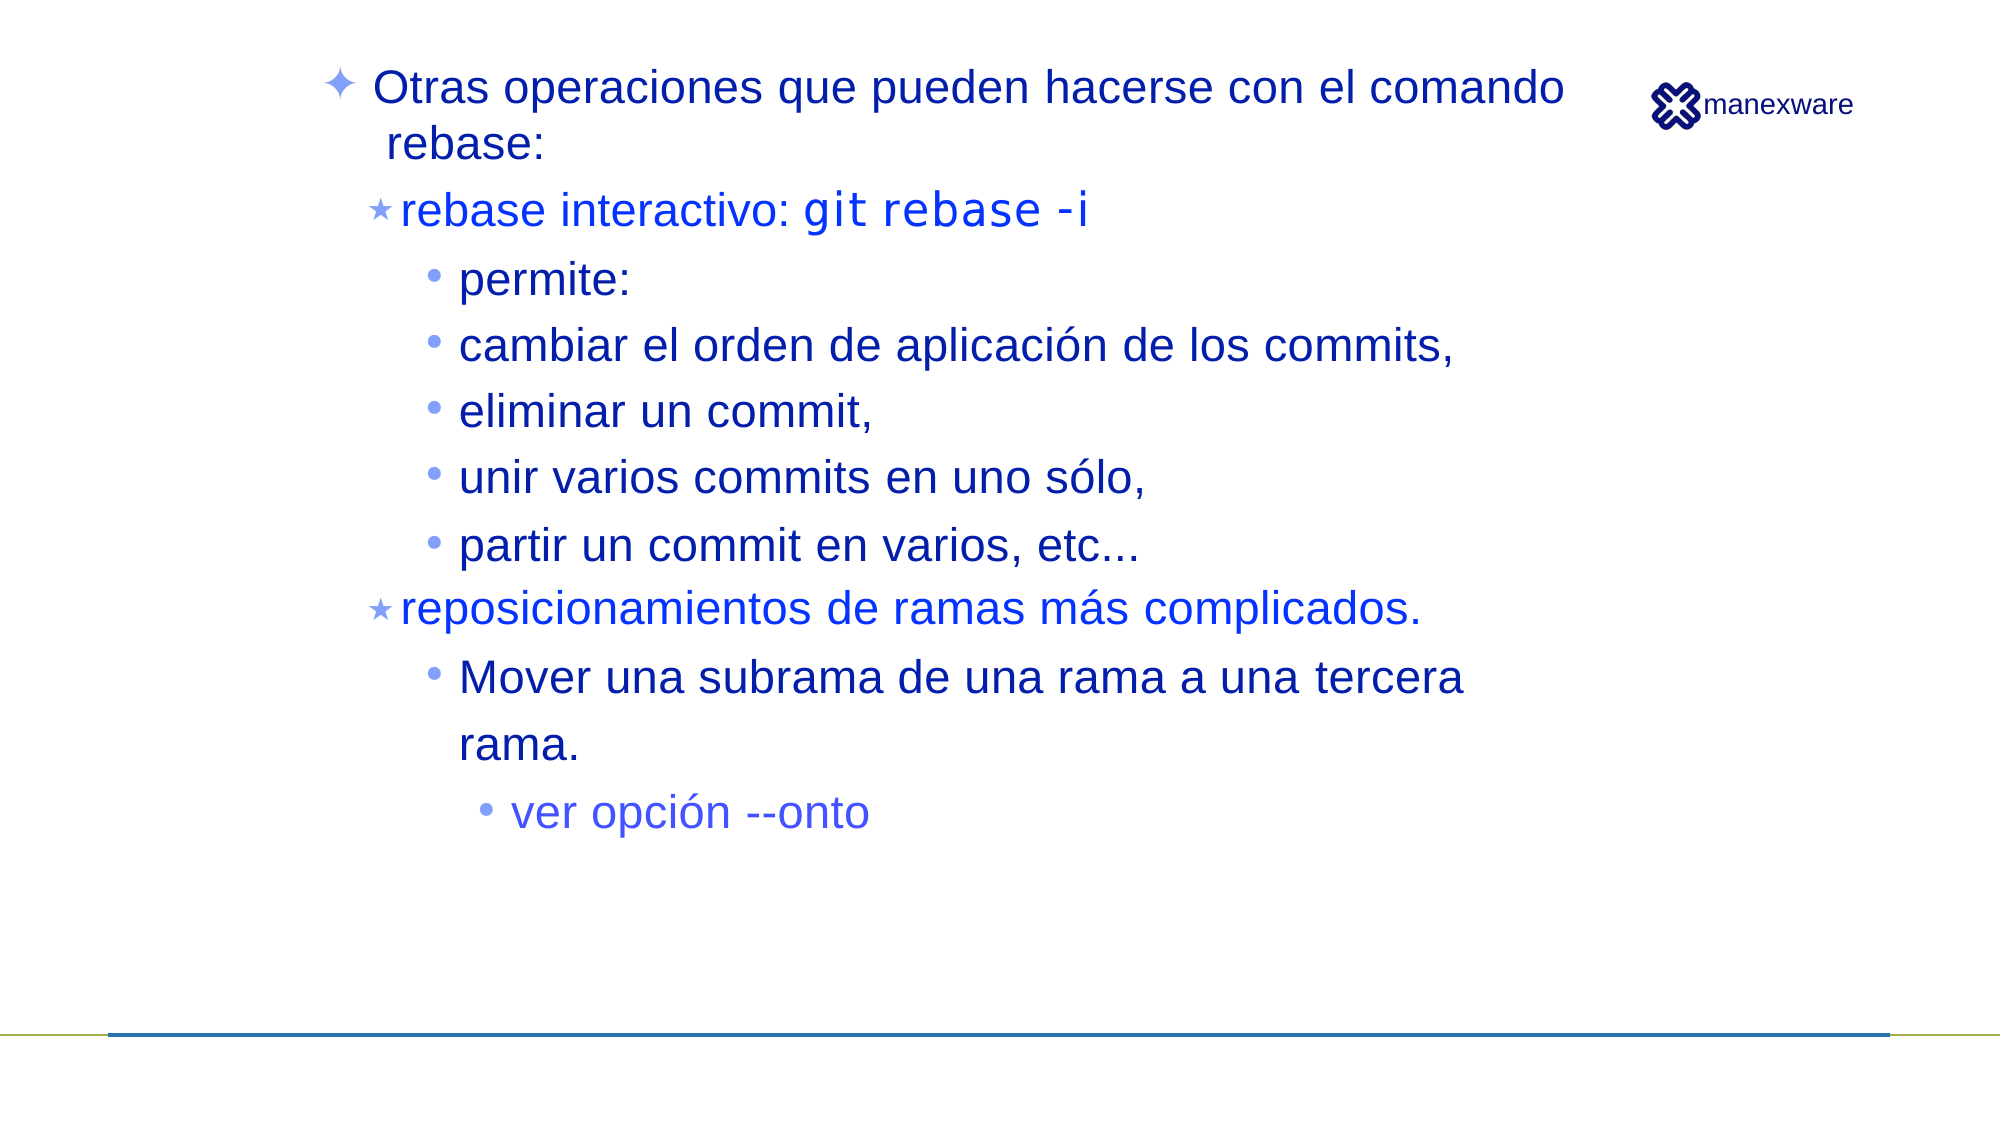

Otras operaciones que pueden hacerse con el comando  rebase:
★ rebase interactivo: git rebase -i
permite:
cambiar el orden de aplicación de los commits,
eliminar un commit,
unir varios commits en uno sólo,
partir un commit en varios, etc...
★ reposicionamientos de ramas más complicados.
Mover una subrama de una rama a una tercera rama.
ver opción --onto
#